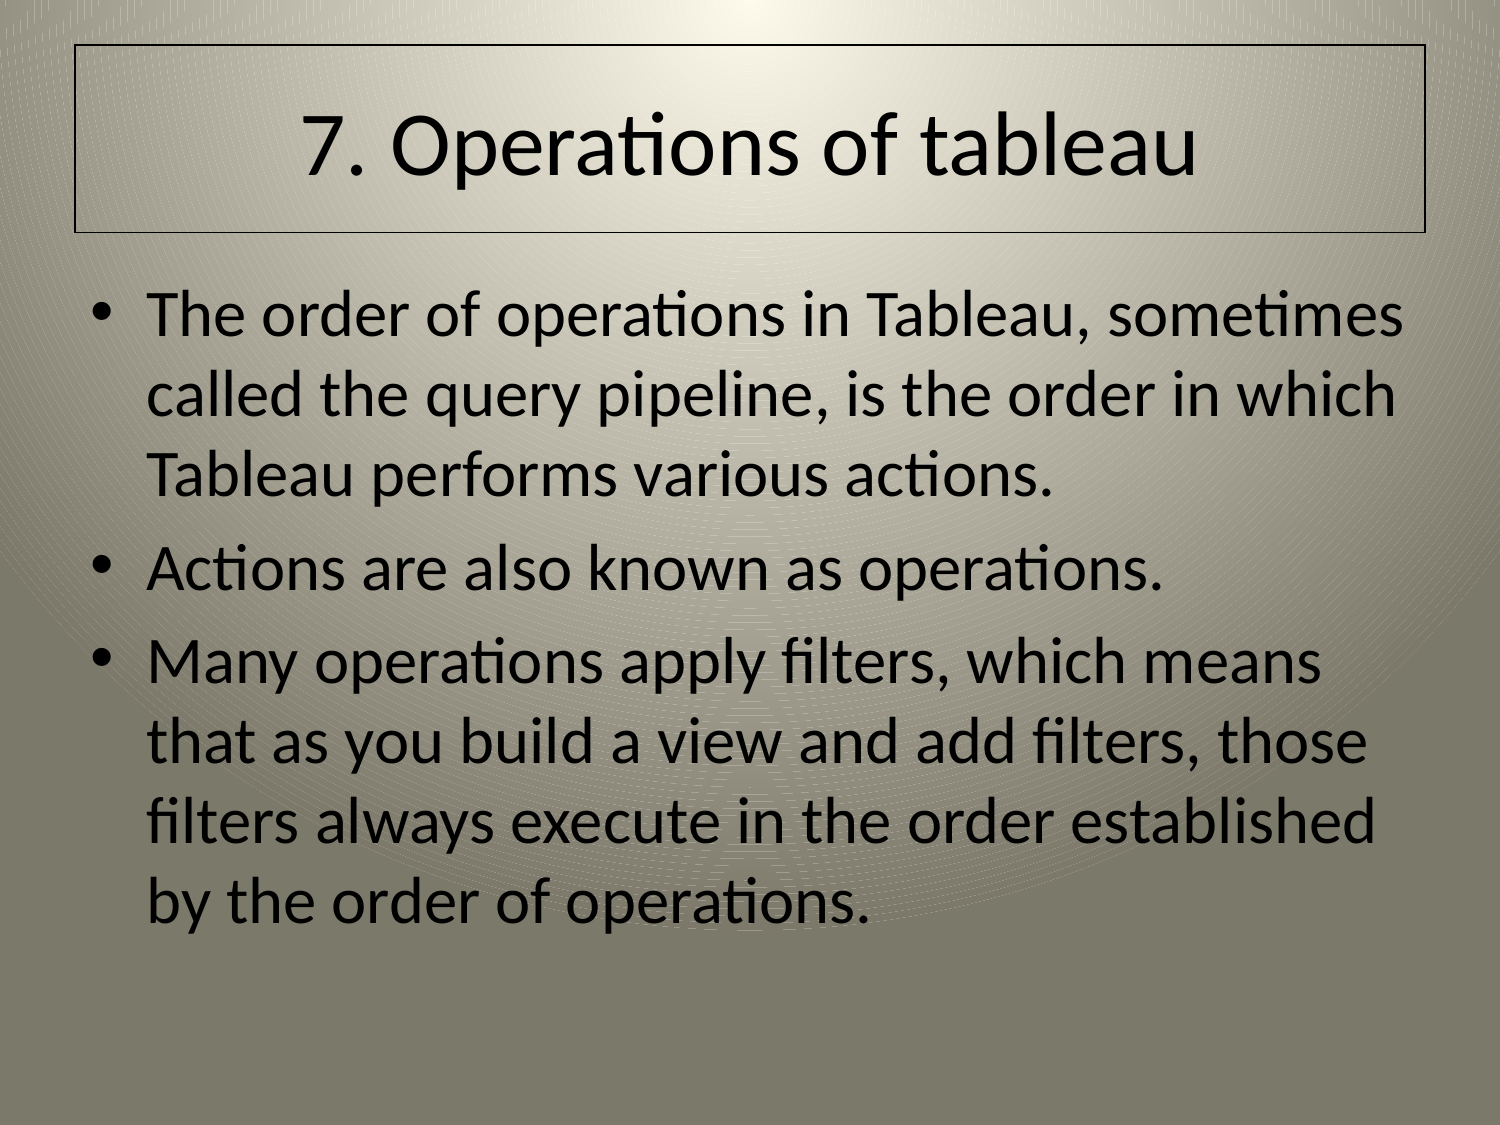

# 7. Operations of tableau
The order of operations in Tableau, sometimes called the query pipeline, is the order in which Tableau performs various actions.
Actions are also known as operations.
Many operations apply filters, which means that as you build a view and add filters, those filters always execute in the order established by the order of operations.